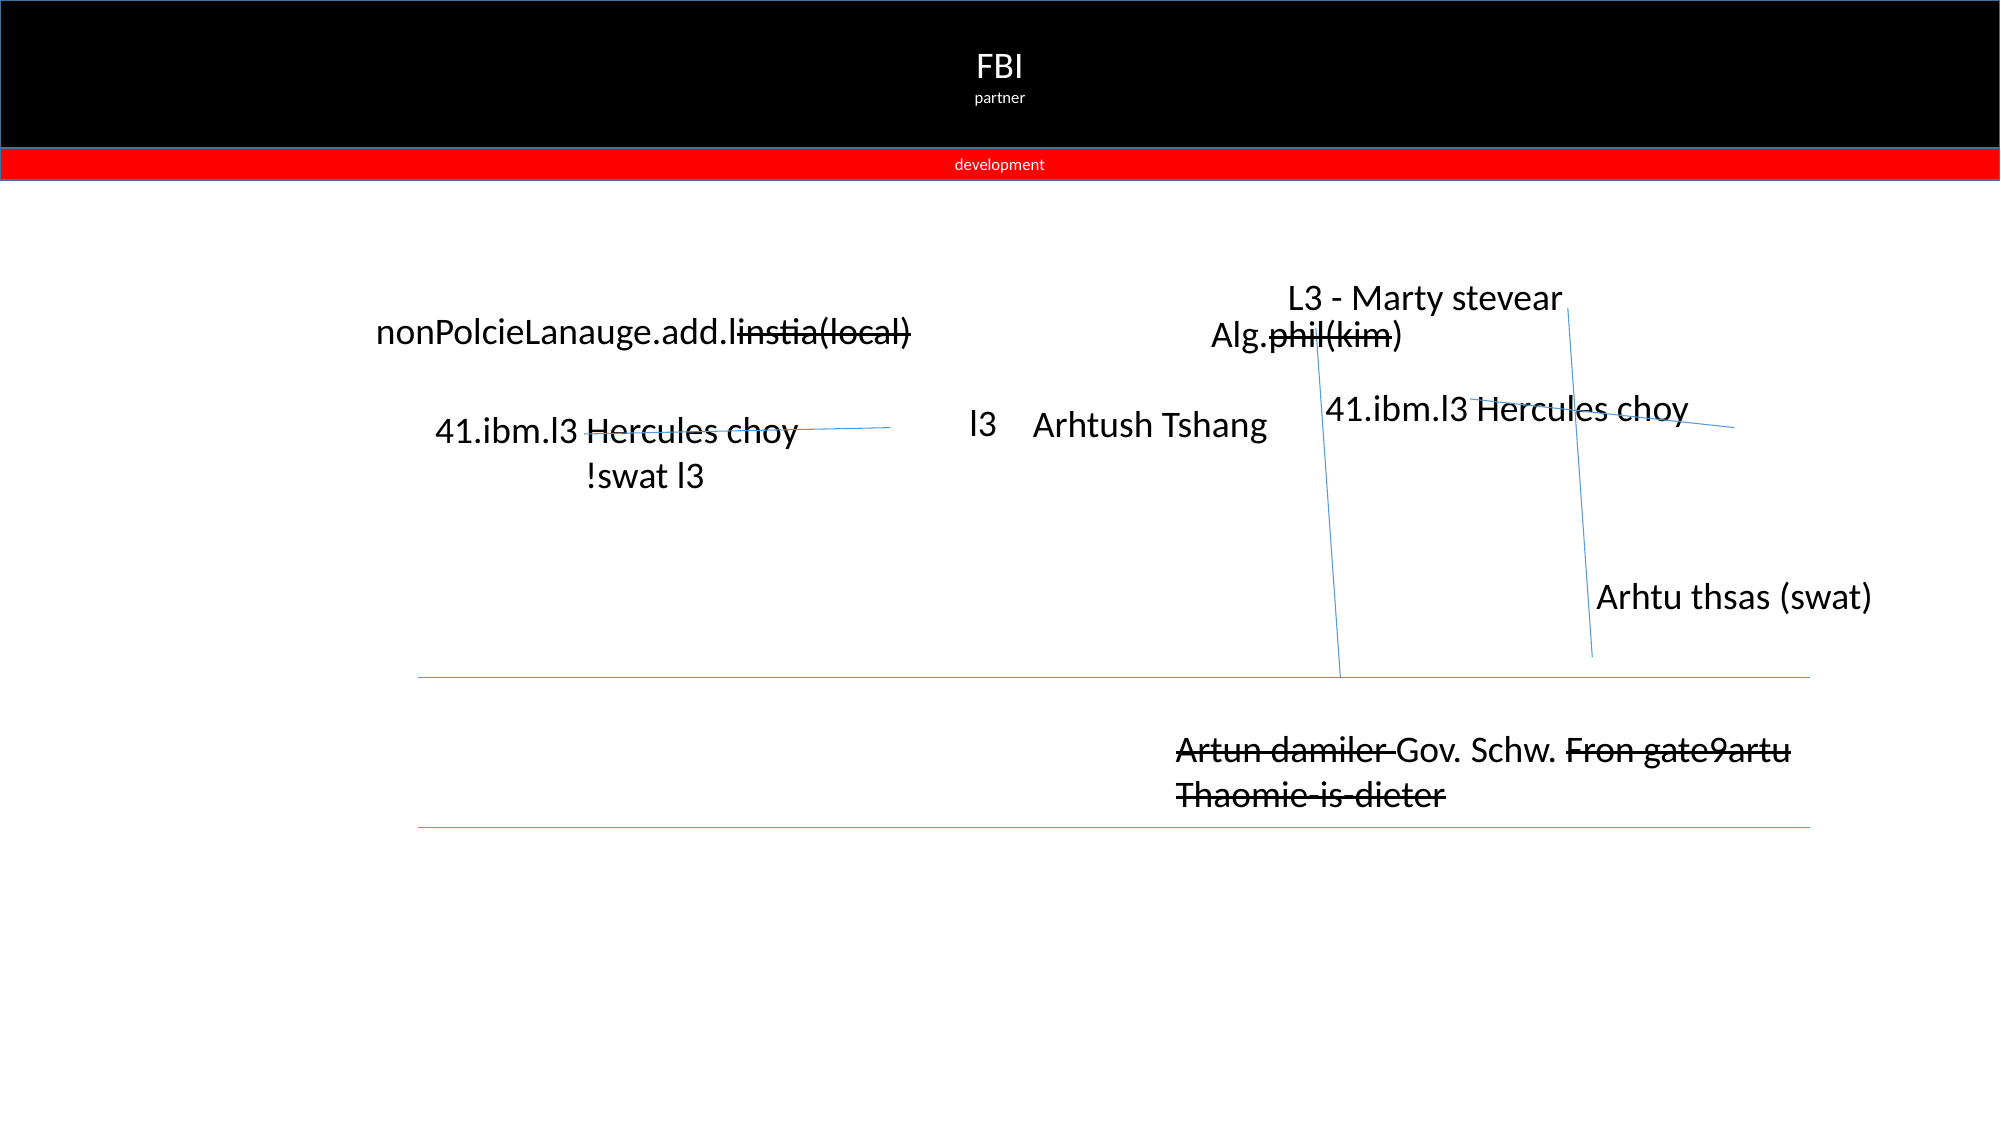

FBI
partner
development
L3 - Marty stevear
nonPolcieLanauge.add.linstia(local)
Alg.phil(kim)
41.ibm.l3 Hercules choy
l3
Arhtush Tshang
41.ibm.l3 Hercules choy
	!swat l3
Arhtu thsas (swat)
Artun damiler Gov. Schw. Fron gate9artu
Thaomie-is-dieter